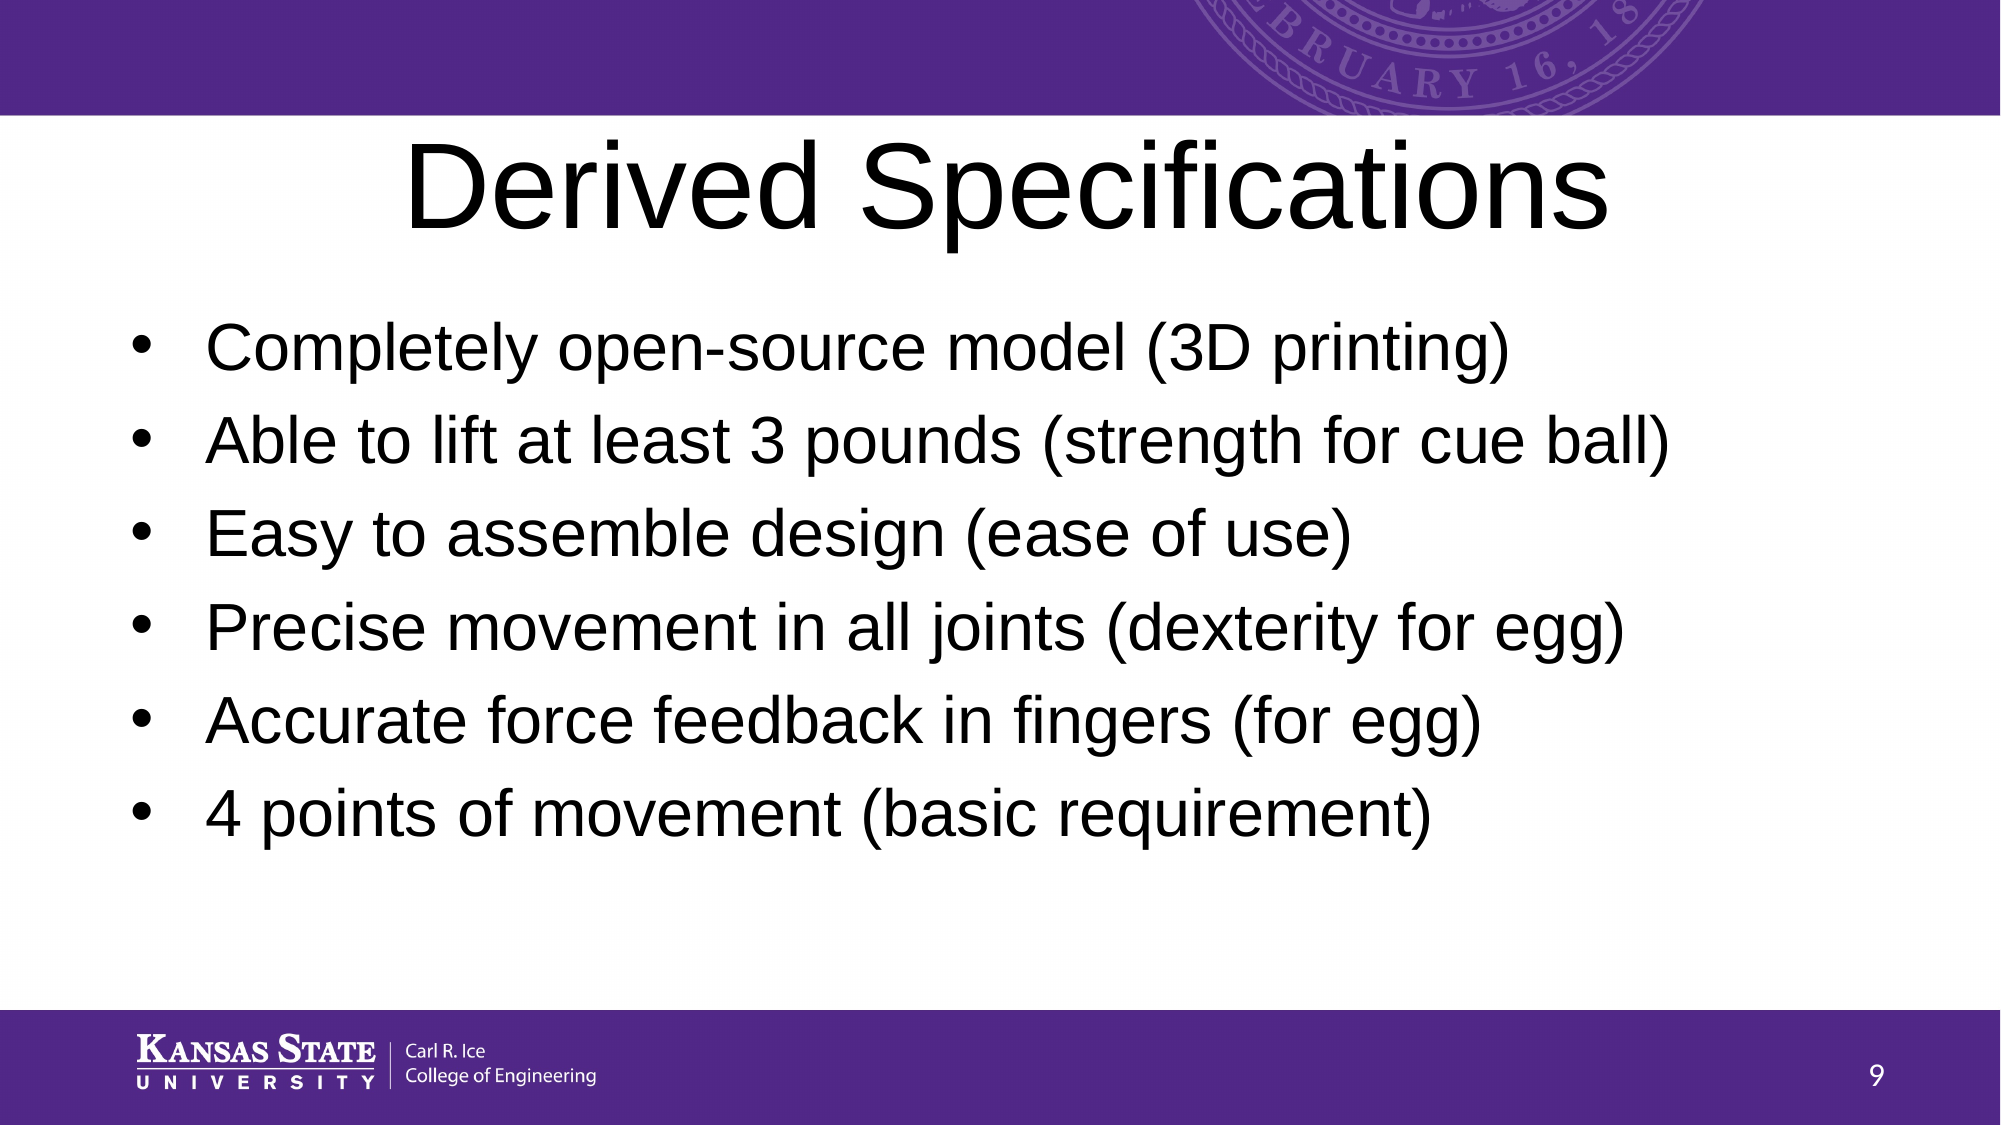

# Derived Specifications
Completely open-source model (3D printing)
Able to lift at least 3 pounds (strength for cue ball)
Easy to assemble design (ease of use)
Precise movement in all joints (dexterity for egg)
Accurate force feedback in fingers (for egg)
4 points of movement (basic requirement)

9